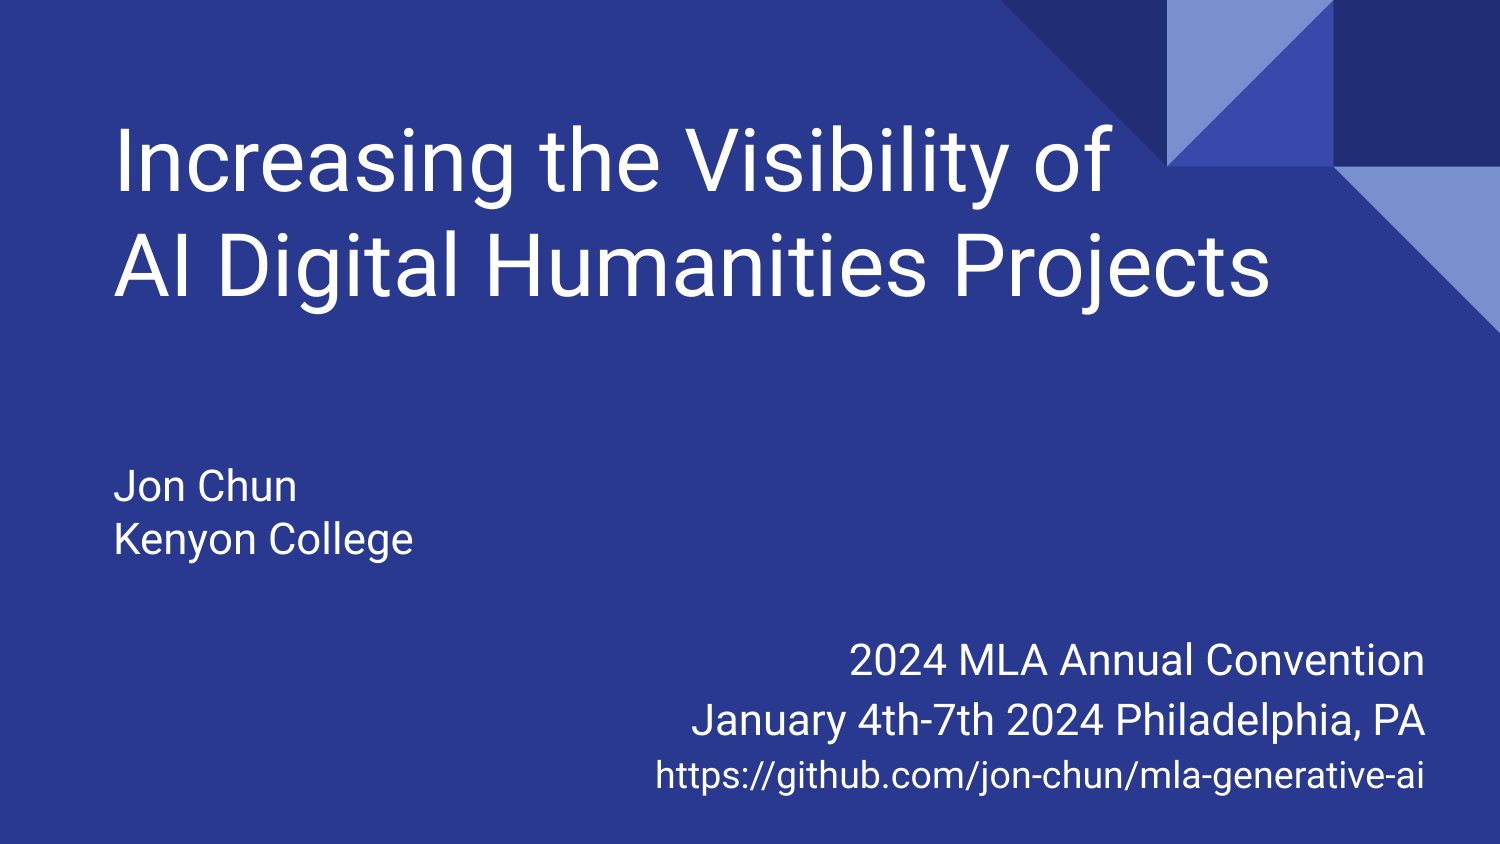

# Increasing the Visibility of
AI Digital Humanities Projects
Jon Chun
Kenyon College

2024 MLA Annual Convention
January 4th-7th 2024 Philadelphia, PA
https://github.com/jon-chun/mla-generative-ai